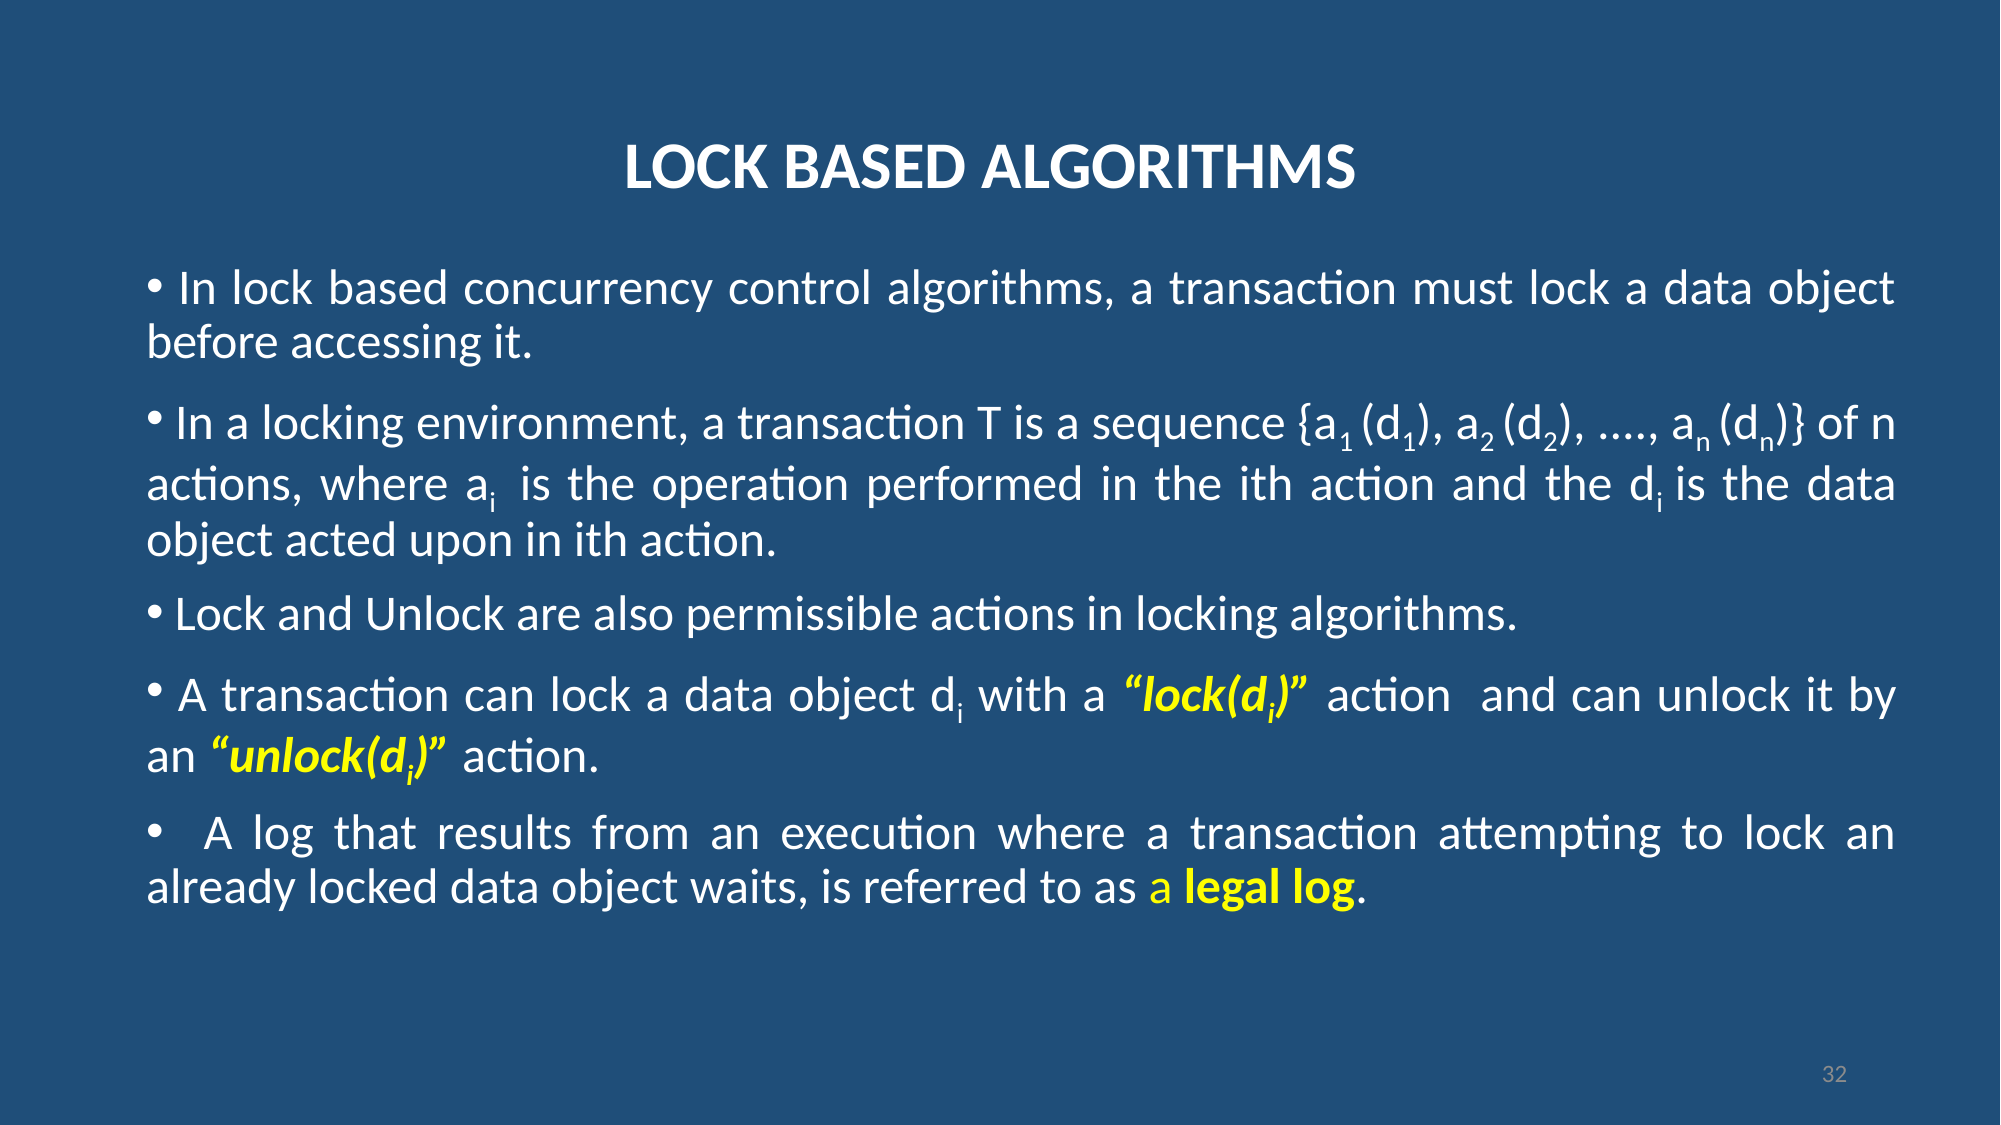

# LOCK BASED ALGORITHMS
 In lock based concurrency control algorithms, a transaction must lock a data object before accessing it.
 In a locking environment, a transaction T is a sequence {a1 (d1), a2 (d2), ...., an (dn)} of n actions, where ai  is the operation performed in the ith action and the di is the data object acted upon in ith action.
 Lock and Unlock are also permissible actions in locking algorithms.
 A transaction can lock a data object di with a “lock(di)” action  and can unlock it by an “unlock(di)” action.
  A log that results from an execution where a transaction attempting to lock an already locked data object waits, is referred to as a legal log.
32